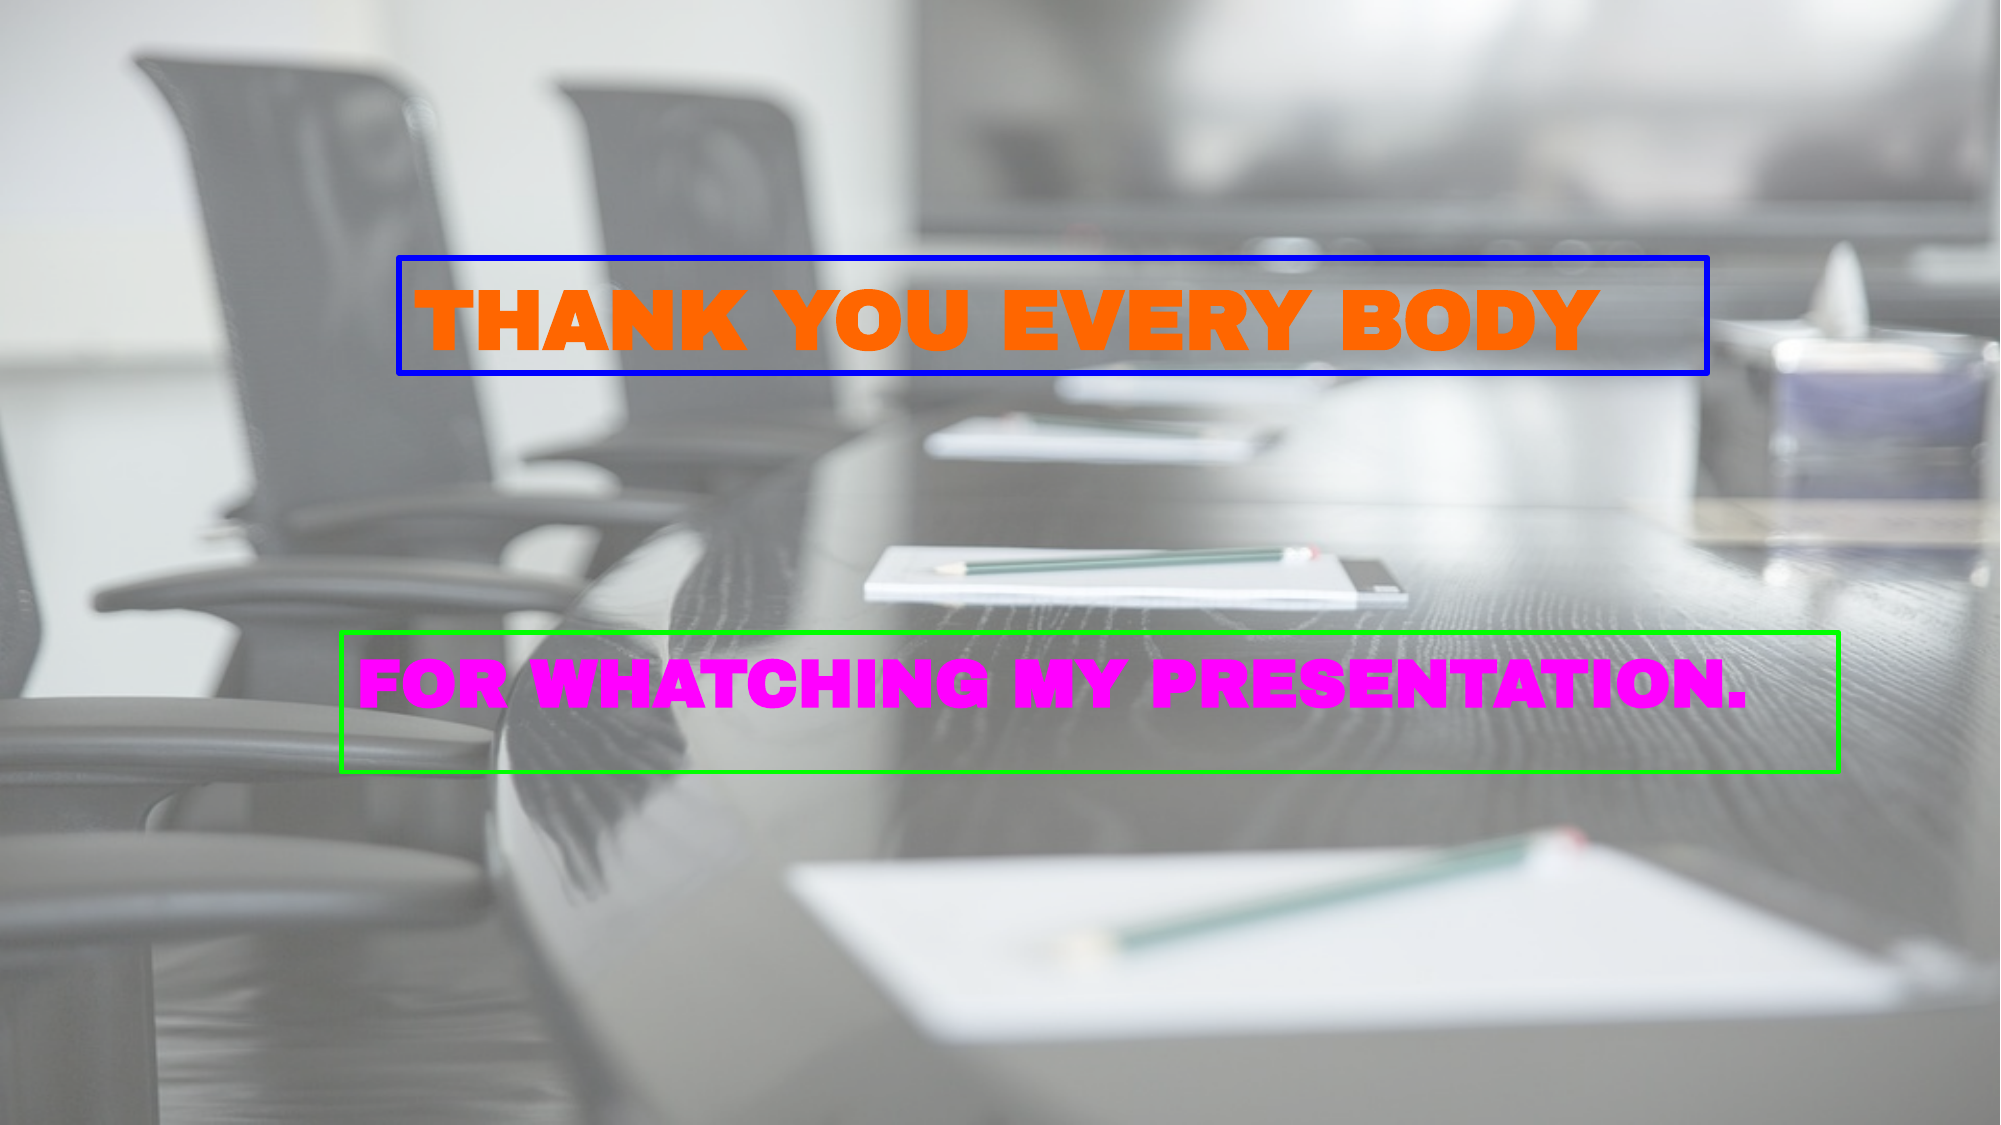

THANK YOU EVERY BODY
FOR WHATCHING MY PRESENTATION.